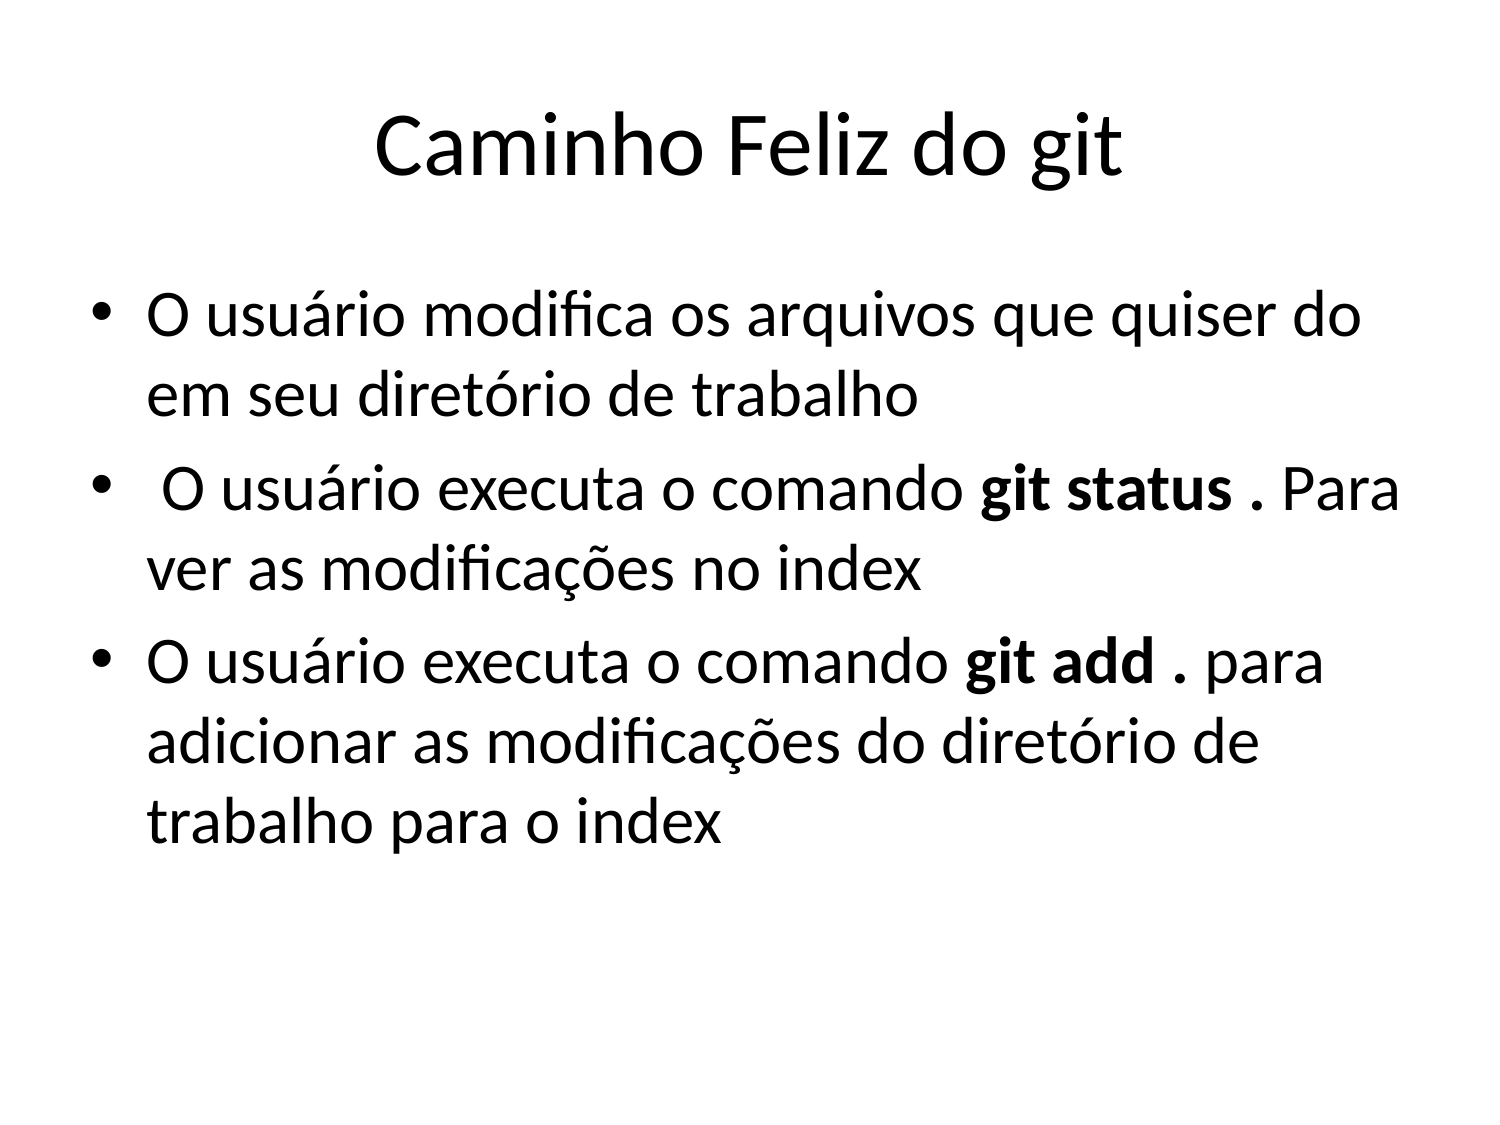

# Caminho Feliz do git
O usuário modifica os arquivos que quiser do em seu diretório de trabalho
 O usuário executa o comando git status . Para ver as modificações no index
O usuário executa o comando git add . para adicionar as modificações do diretório de trabalho para o index